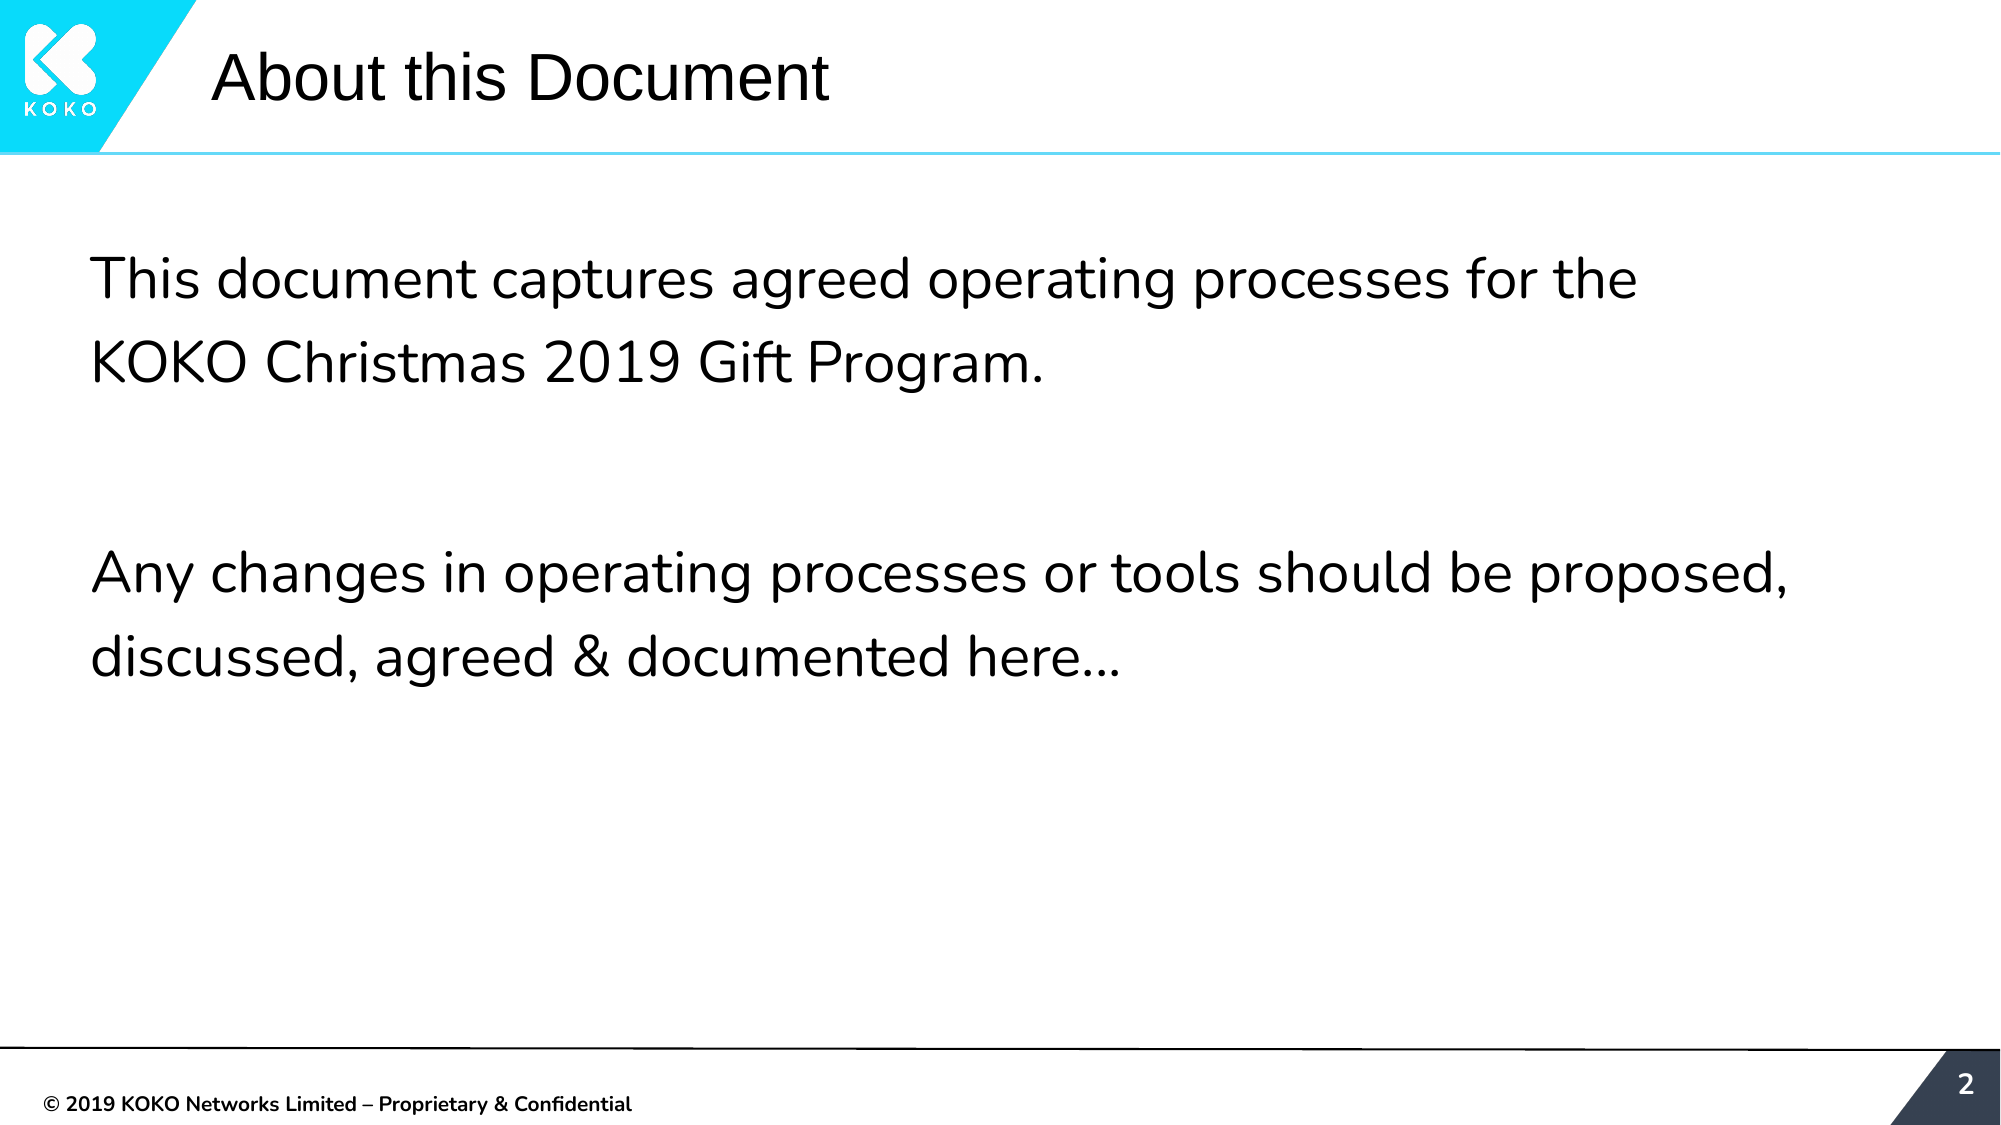

# About this Document
This document captures agreed operating processes for the
KOKO Christmas 2019 Gift Program.

Any changes in operating processes or tools should be proposed, discussed, agreed & documented here...

2